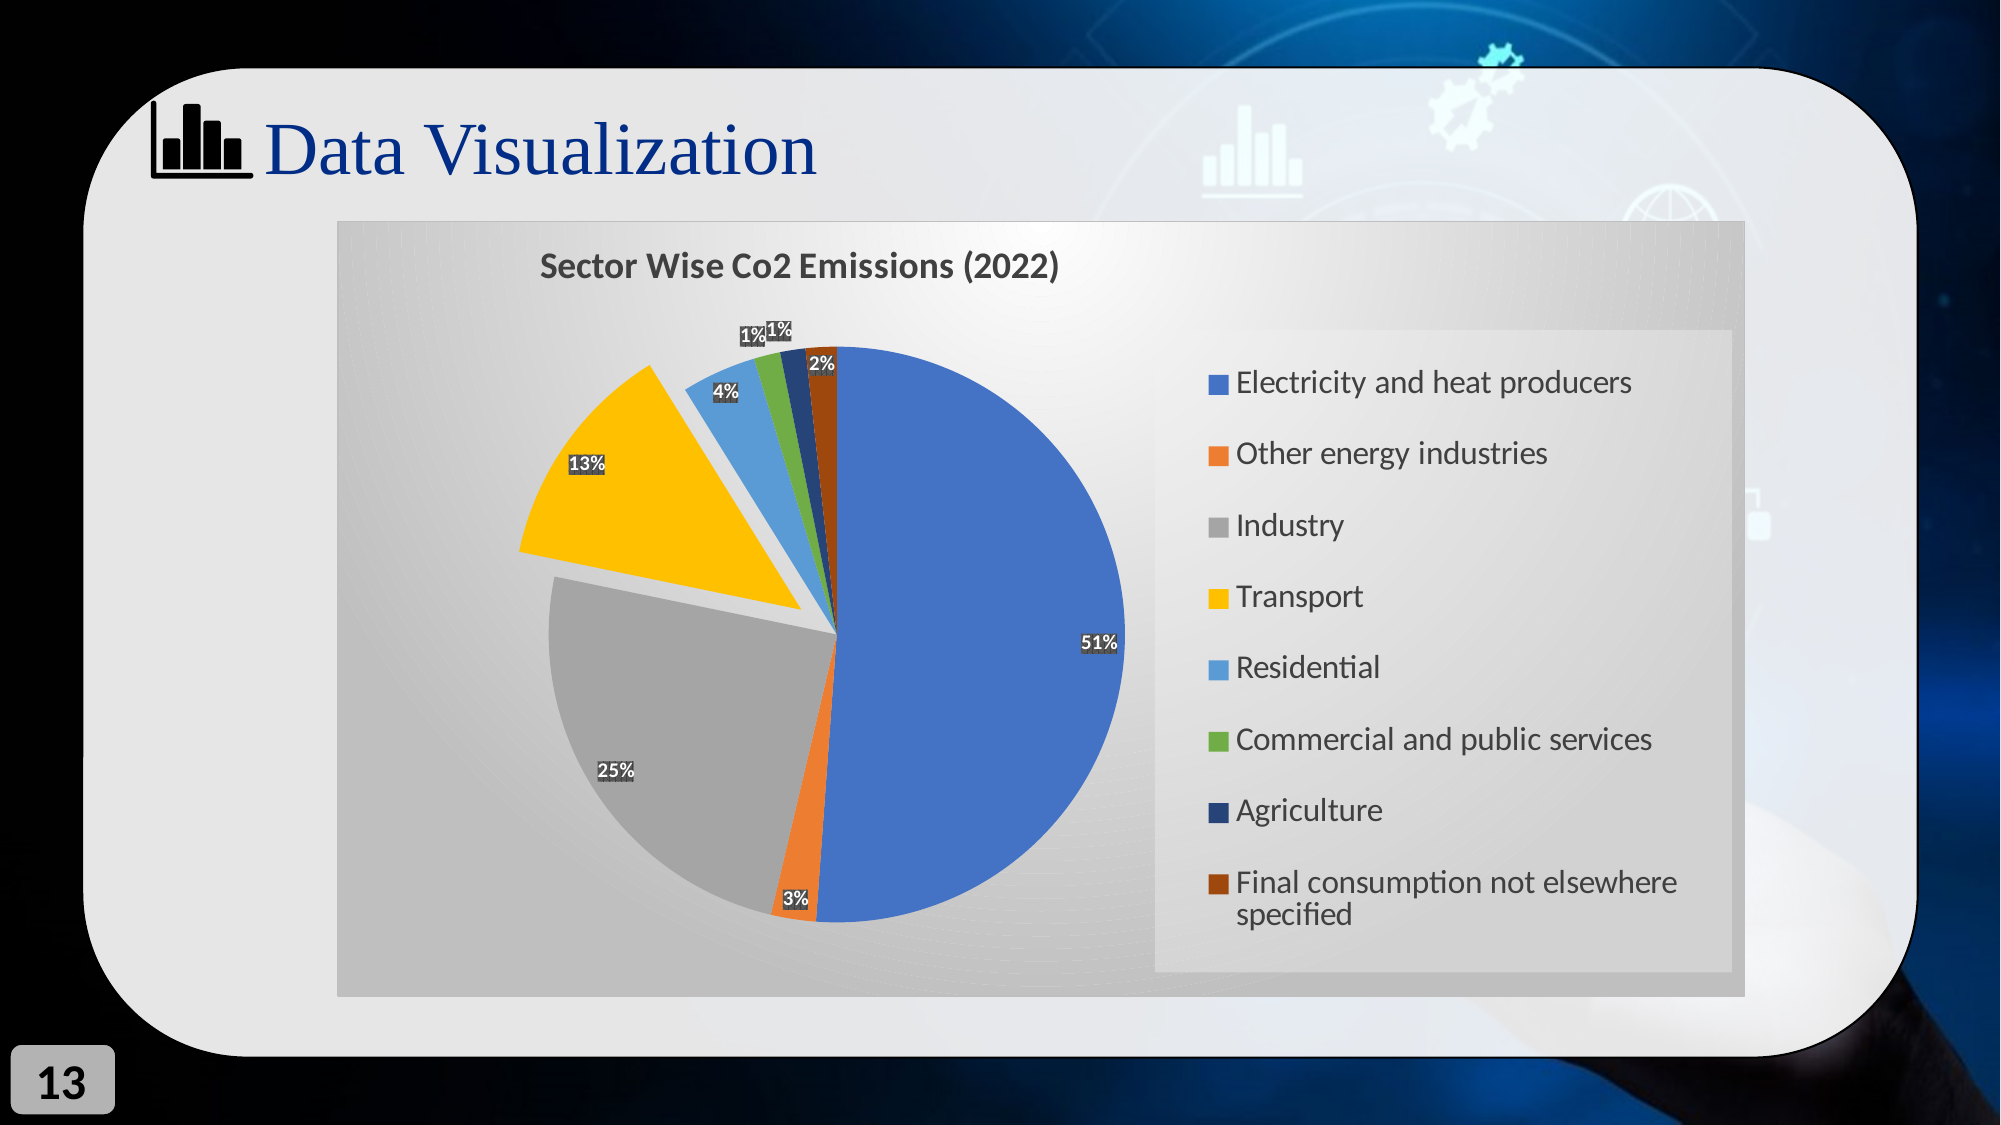

Data Visualization

### Chart: Sector Wise Co2 Emissions (2022)

| Category |  |
|---|---|
| Electricity and heat producers | 1165.721 |
| Other energy industries | 57.651 |
| Industry | 559.388 |
| Transport | 295.093 |
| Residential | 95.548 |
| Commercial and public services | 33.674 |
| Agriculture | 32.394 |
| Final consumption not elsewhere specified | 39.535 |
13